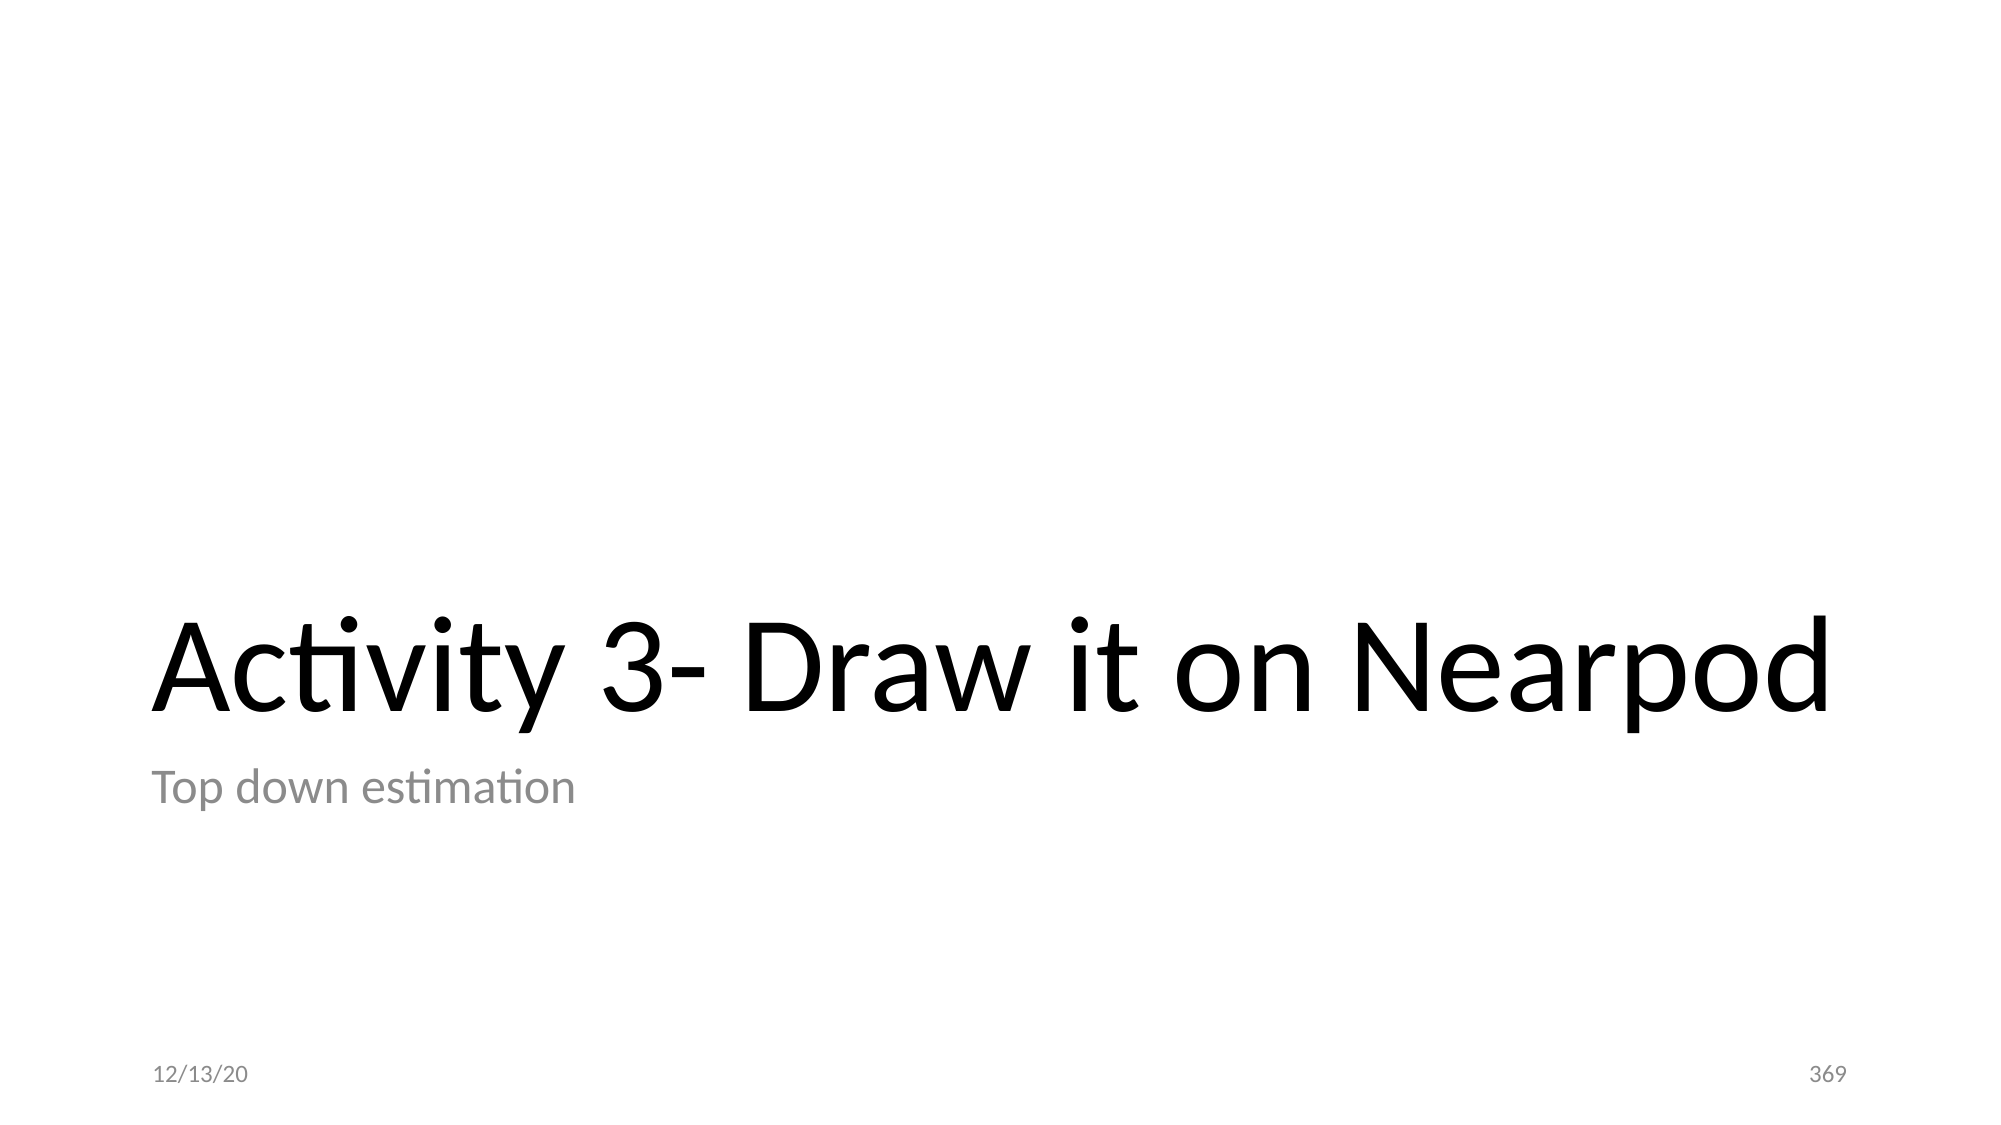

# Activity 3- Draw it on Nearpod
Top down estimation
12/13/20
369